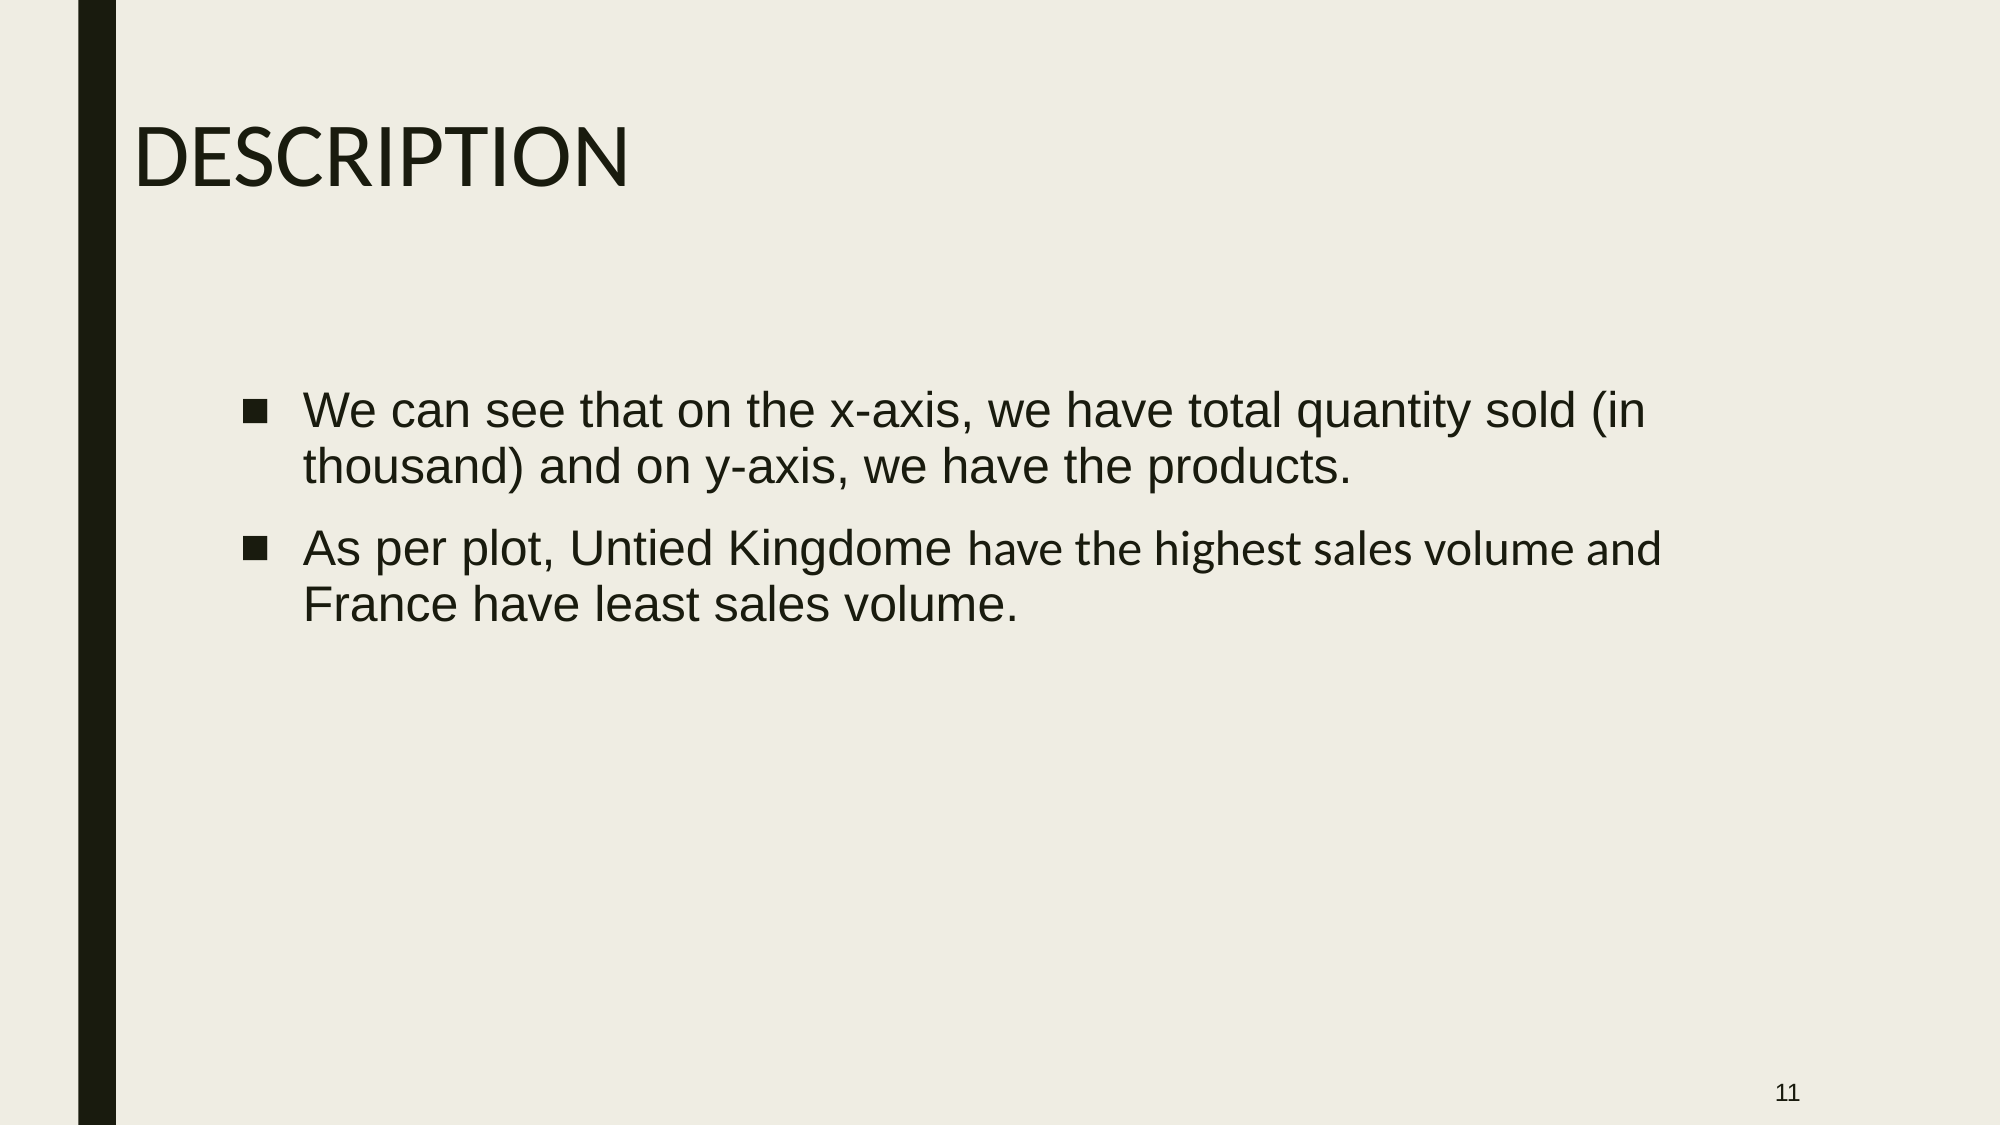

# DESCRIPTION
We can see that on the x-axis, we have total quantity sold (in thousand) and on y-axis, we have the products.
As per plot, Untied Kingdome have the highest sales volume and  France have least sales volume.

11